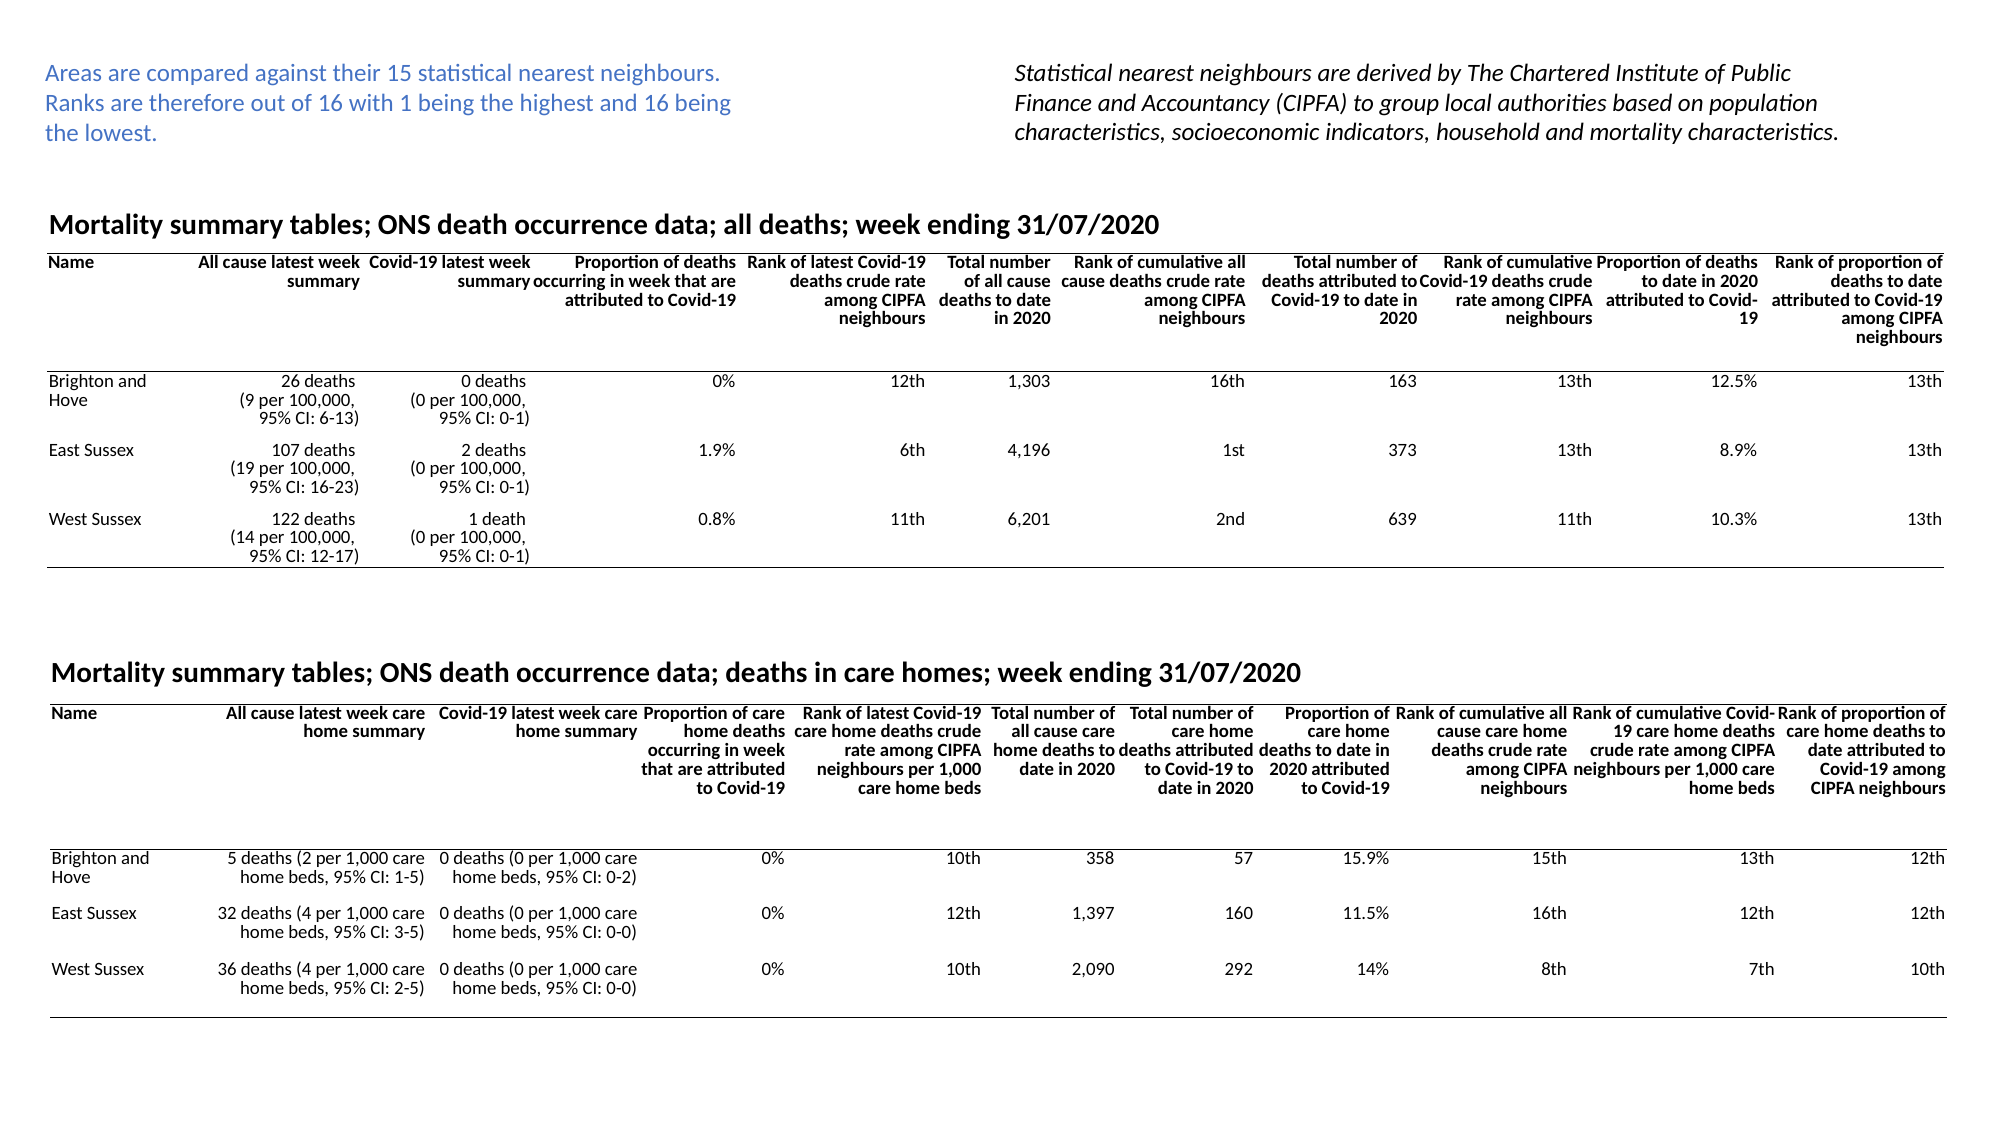

Statistical nearest neighbours are derived by The Chartered Institute of Public Finance and Accountancy (CIPFA) to group local authorities based on population characteristics, socioeconomic indicators, household and mortality characteristics.

Areas are compared against their 15 statistical nearest neighbours. Ranks are therefore out of 16 with 1 being the highest and 16 being the lowest.

Mortality summary tables; ONS death occurrence data; all deaths; week ending 31/07/2020
| Name | All cause latest week summary | Covid-19 latest week summary | Proportion of deaths occurring in week that are attributed to Covid-19 | Rank of latest Covid-19 deaths crude rate among CIPFA neighbours | Total number of all cause deaths to date in 2020 | Rank of cumulative all cause deaths crude rate among CIPFA neighbours | Total number of deaths attributed to Covid-19 to date in 2020 | Rank of cumulative Covid-19 deaths crude rate among CIPFA neighbours | Proportion of deaths to date in 2020 attributed to Covid-19 | Rank of proportion of deaths to date attributed to Covid-19 among CIPFA neighbours |
| --- | --- | --- | --- | --- | --- | --- | --- | --- | --- | --- |
| Brighton and Hove | 26 deaths (9 per 100,000, 95% CI: 6-13) | 0 deaths (0 per 100,000, 95% CI: 0-1) | 0% | 12th | 1,303 | 16th | 163 | 13th | 12.5% | 13th |
| East Sussex | 107 deaths (19 per 100,000, 95% CI: 16-23) | 2 deaths (0 per 100,000, 95% CI: 0-1) | 1.9% | 6th | 4,196 | 1st | 373 | 13th | 8.9% | 13th |
| West Sussex | 122 deaths (14 per 100,000, 95% CI: 12-17) | 1 death (0 per 100,000, 95% CI: 0-1) | 0.8% | 11th | 6,201 | 2nd | 639 | 11th | 10.3% | 13th |
Mortality summary tables; ONS death occurrence data; deaths in care homes; week ending 31/07/2020
| Name | All cause latest week care home summary | Covid-19 latest week care home summary | Proportion of care home deaths occurring in week that are attributed to Covid-19 | Rank of latest Covid-19 care home deaths crude rate among CIPFA neighbours per 1,000 care home beds | Total number of all cause care home deaths to date in 2020 | Total number of care home deaths attributed to Covid-19 to date in 2020 | Proportion of care home deaths to date in 2020 attributed to Covid-19 | Rank of cumulative all cause care home deaths crude rate among CIPFA neighbours | Rank of cumulative Covid-19 care home deaths crude rate among CIPFA neighbours per 1,000 care home beds | Rank of proportion of care home deaths to date attributed to Covid-19 among CIPFA neighbours |
| --- | --- | --- | --- | --- | --- | --- | --- | --- | --- | --- |
| Brighton and Hove | 5 deaths (2 per 1,000 care home beds, 95% CI: 1-5) | 0 deaths (0 per 1,000 care home beds, 95% CI: 0-2) | 0% | 10th | 358 | 57 | 15.9% | 15th | 13th | 12th |
| East Sussex | 32 deaths (4 per 1,000 care home beds, 95% CI: 3-5) | 0 deaths (0 per 1,000 care home beds, 95% CI: 0-0) | 0% | 12th | 1,397 | 160 | 11.5% | 16th | 12th | 12th |
| West Sussex | 36 deaths (4 per 1,000 care home beds, 95% CI: 2-5) | 0 deaths (0 per 1,000 care home beds, 95% CI: 0-0) | 0% | 10th | 2,090 | 292 | 14% | 8th | 7th | 10th |